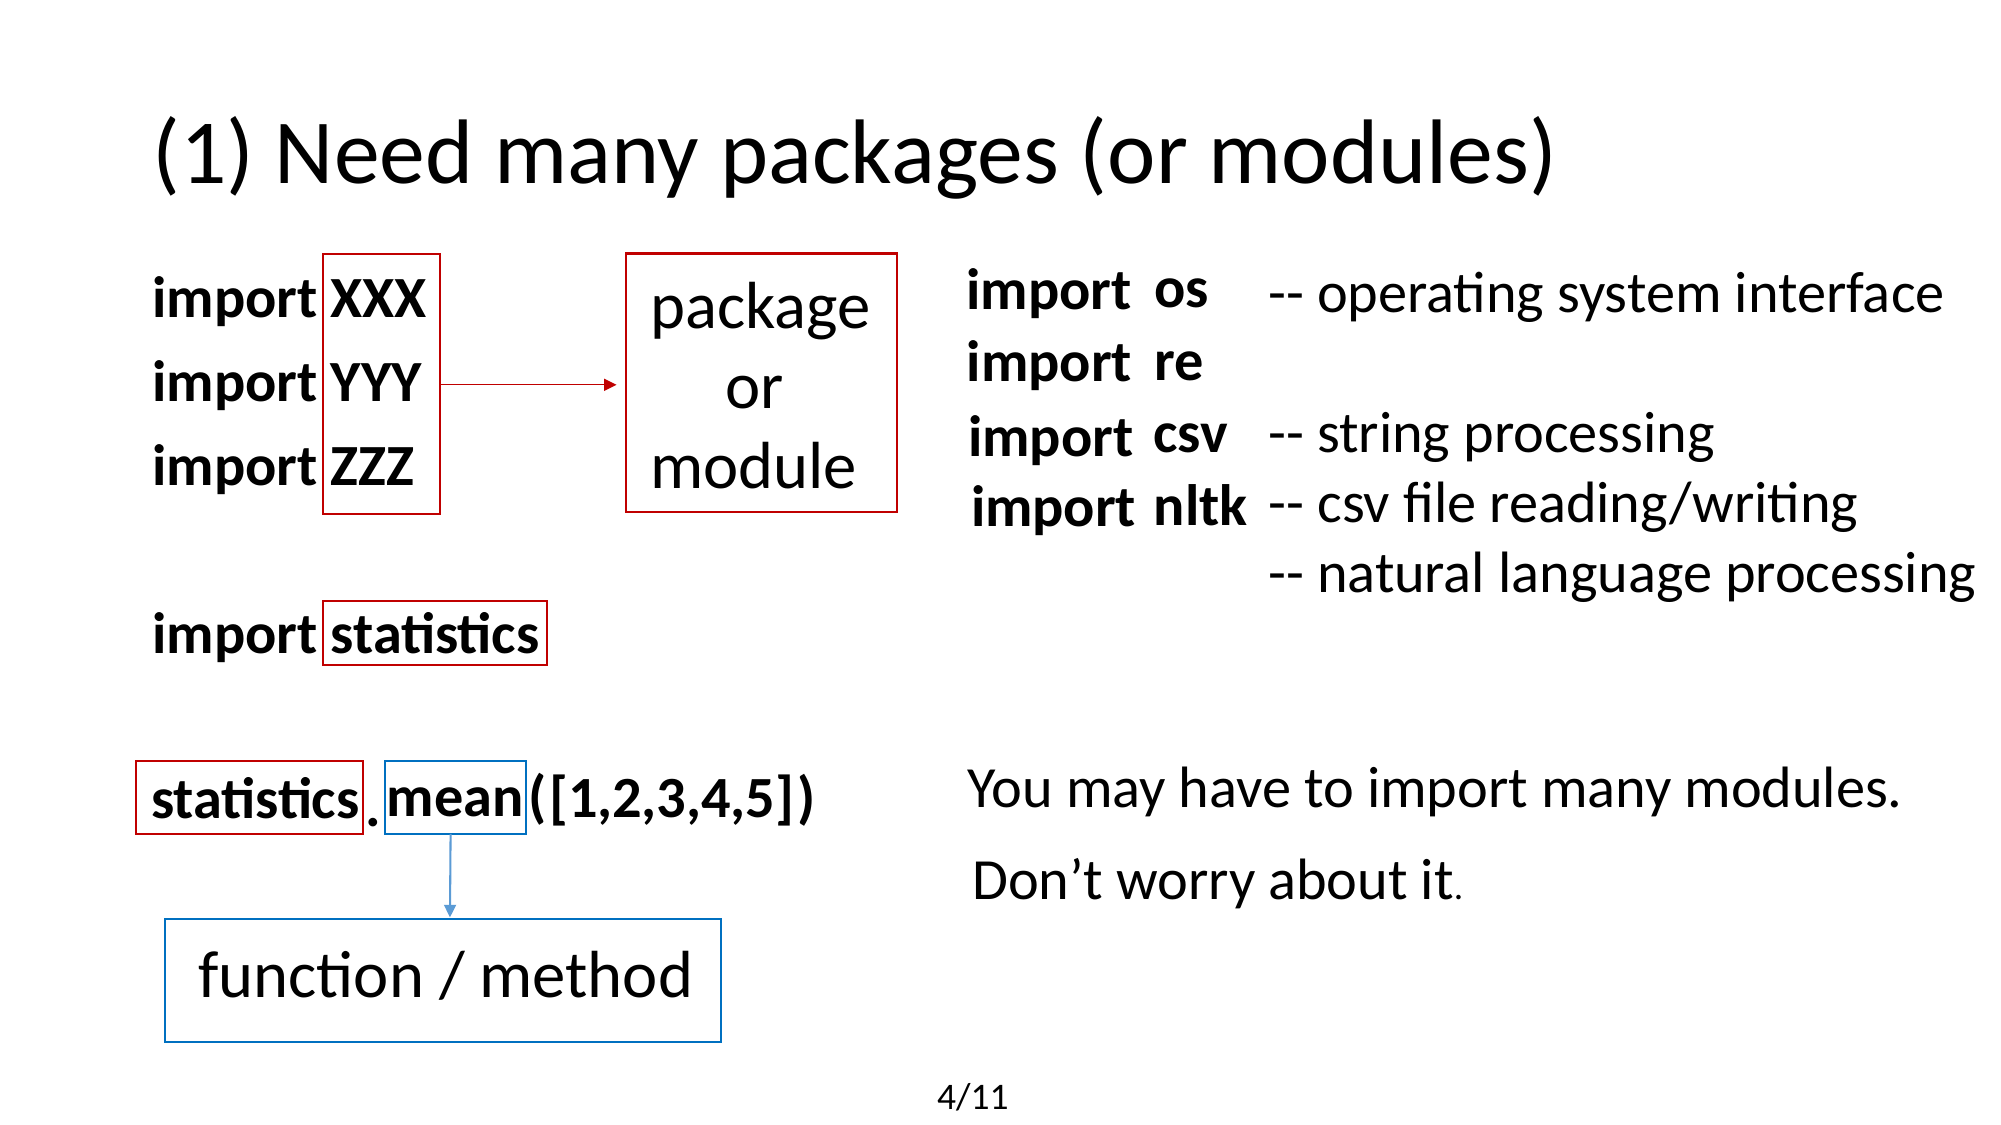

# (1) Need many packages (or modules)
os
import
-- operating system interface
-- string processing
-- csv file reading/writing
-- natural language processing

package
     or
module
import XXX
import YYY
import ZZZ

import statistics

re
import
csv
import
nltk
import

You may have to import many modules.
mean
(
[1,2,3,4,5]
)
statistics

.
Don’t worry about it.

function / method
4/11